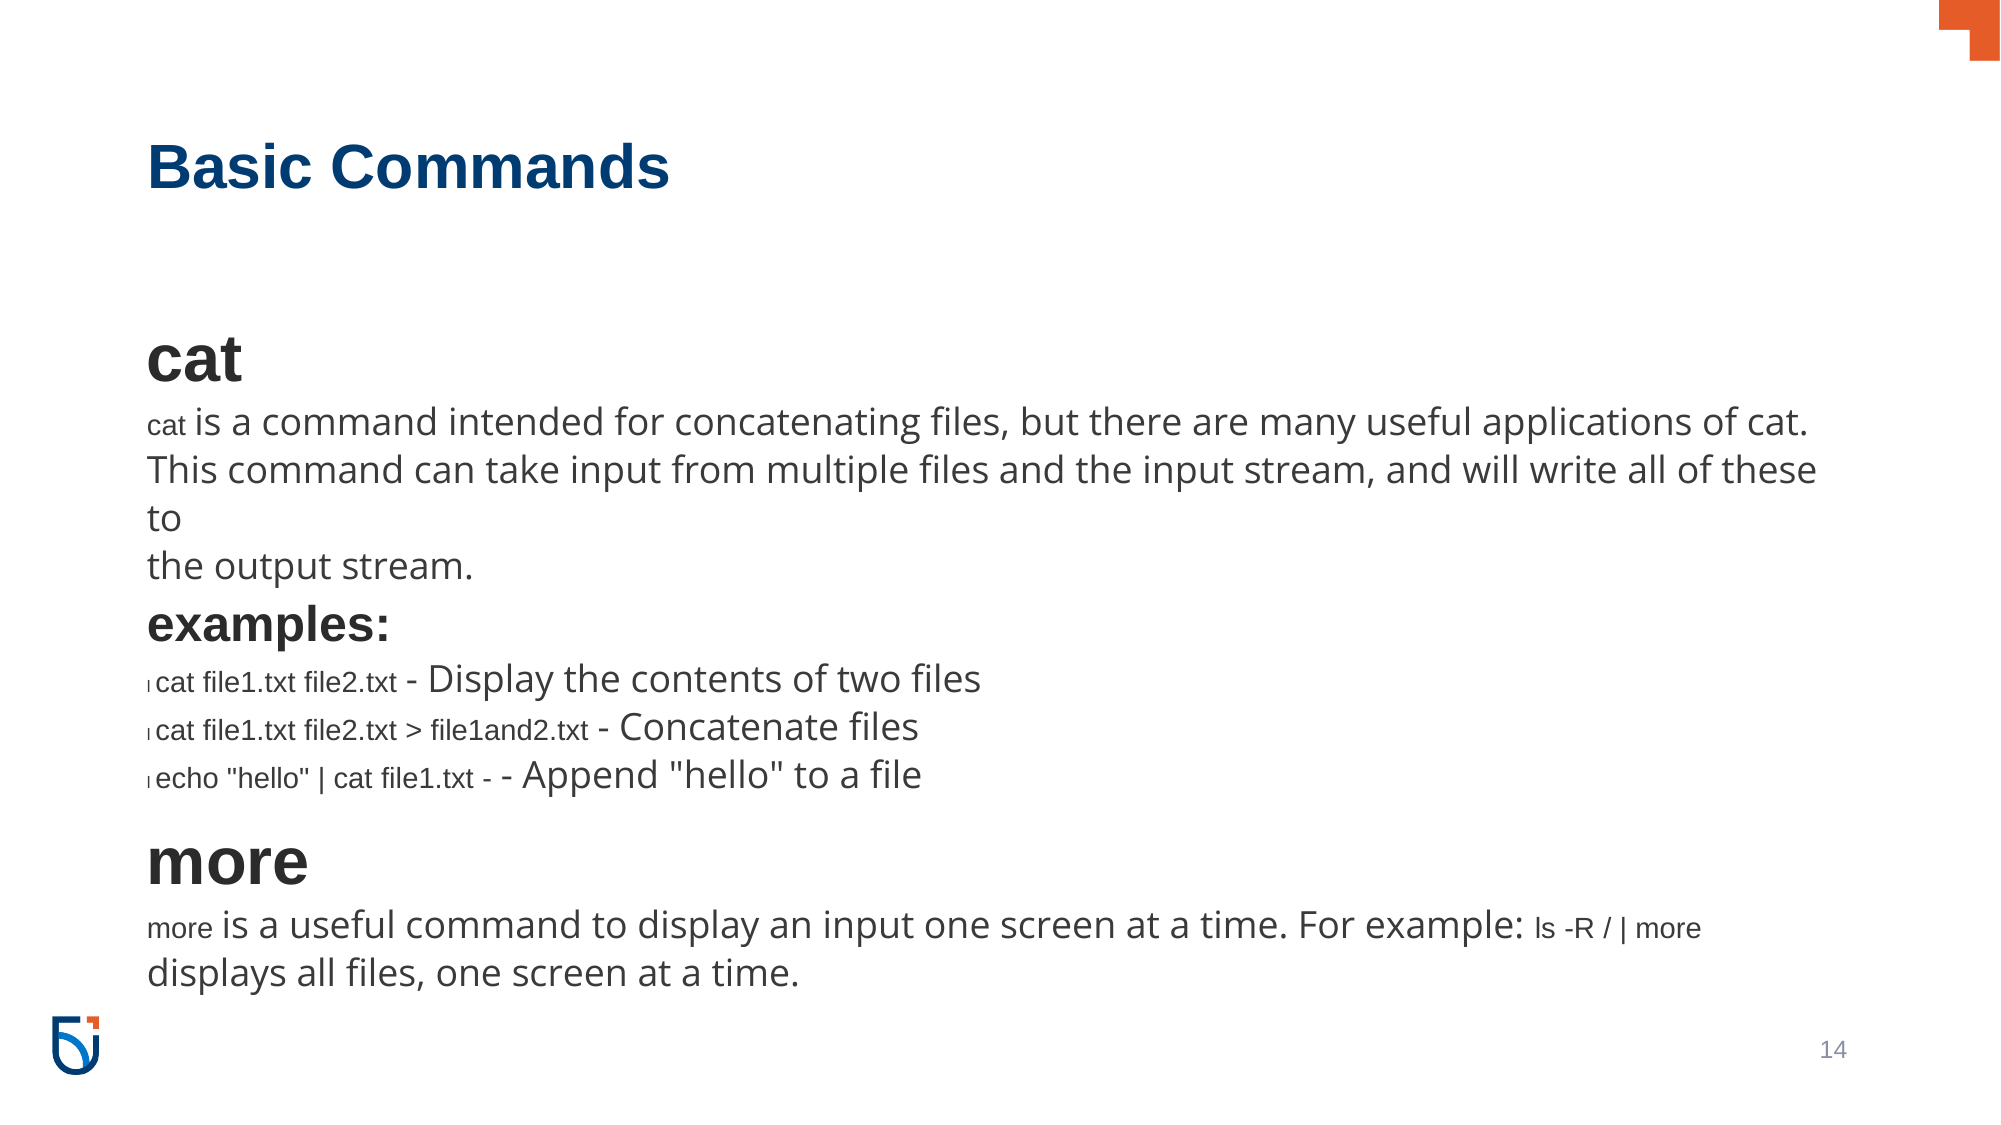

# Basic Commands
cat
cat is a command intended for concatenating files, but there are many useful applications of cat.
This command can take input from multiple files and the input stream, and will write all of these to
the output stream.
examples:
l cat file1.txt file2.txt - Display the contents of two files
l cat file1.txt file2.txt > file1and2.txt - Concatenate files
l echo "hello" | cat file1.txt - - Append "hello" to a file
more
more is a useful command to display an input one screen at a time. For example: ls -R / | more
displays all files, one screen at a time.
14